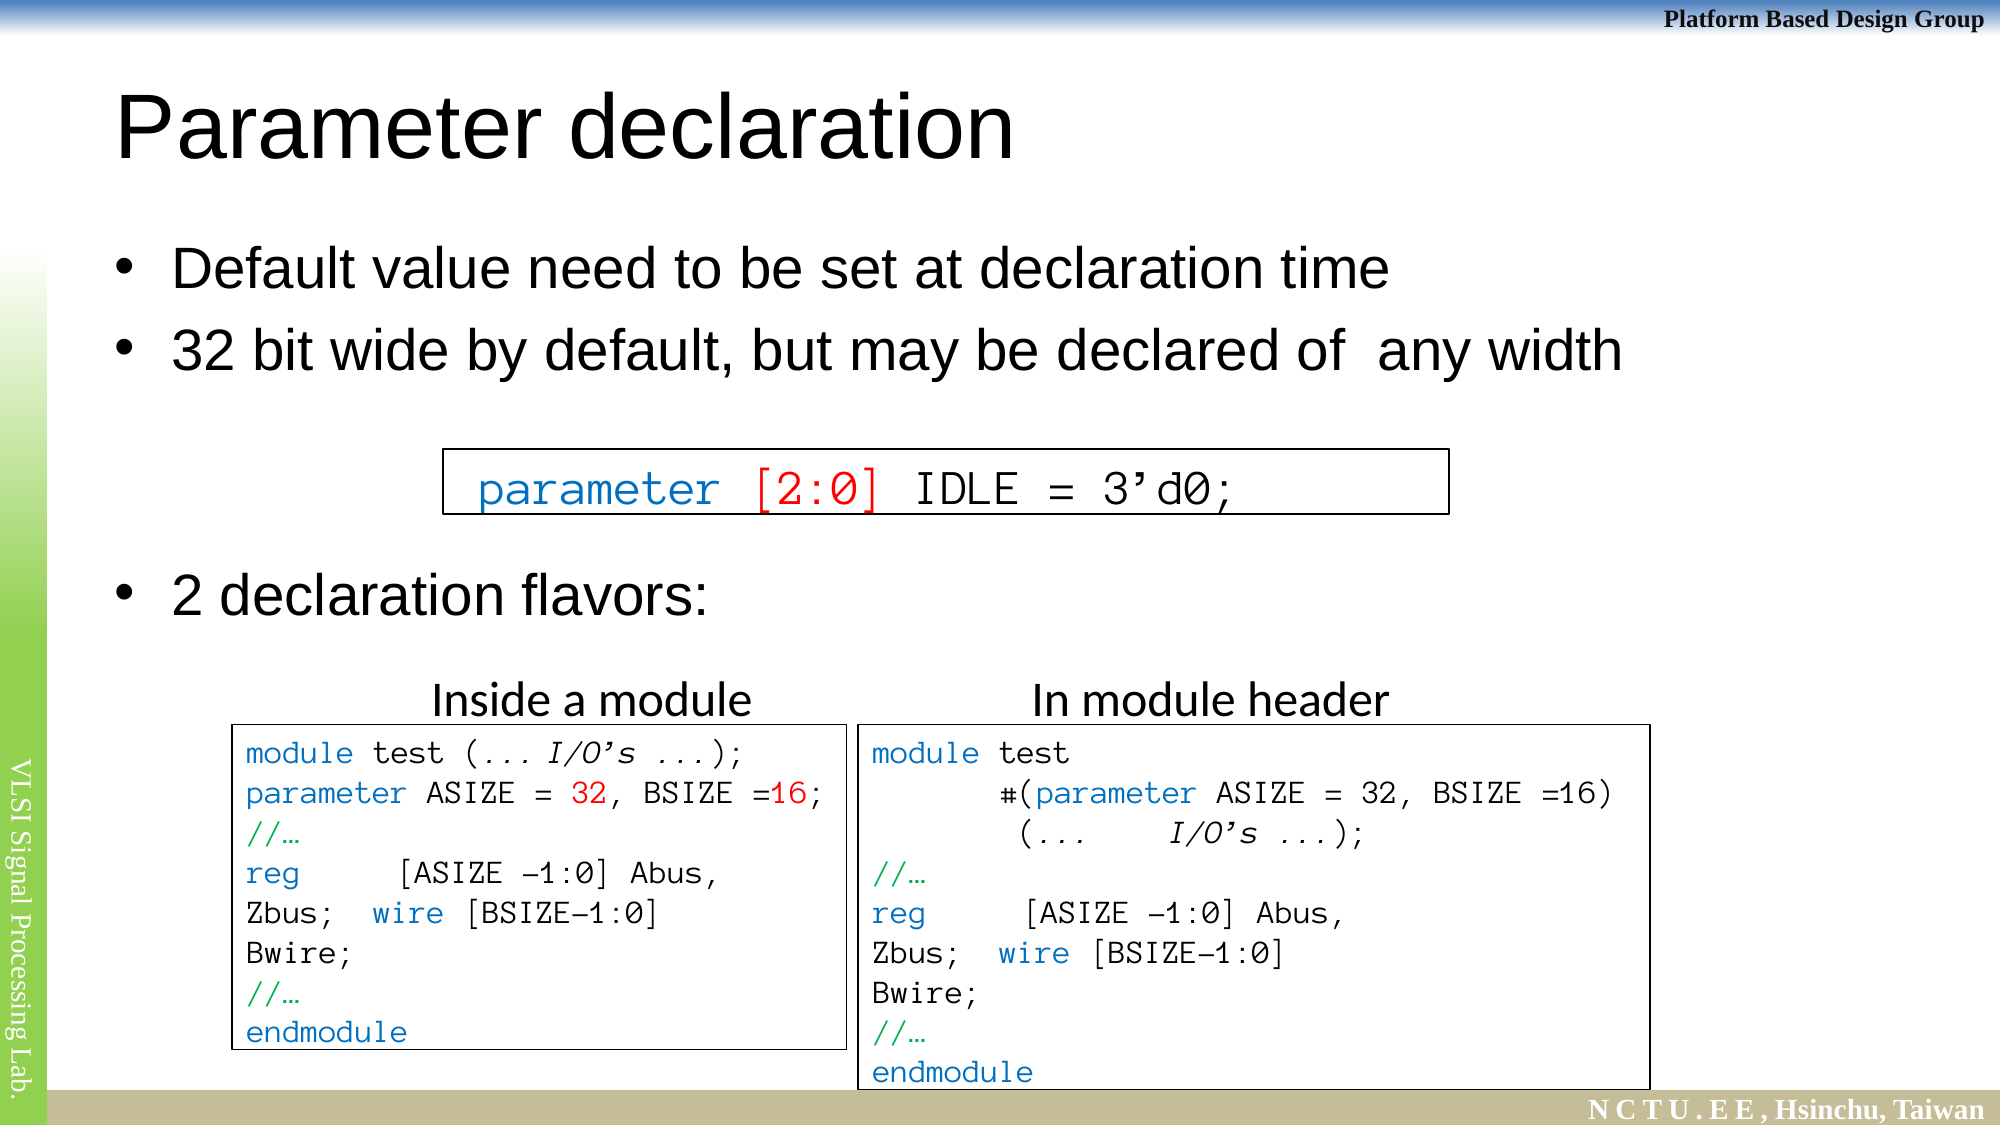

# Parameter declaration
Default value need to be set at declaration time
32 bit wide by default, but may be declared of  any width

2 declaration flavors:

parameter [2:0] IDLE = 3’d0;
Inside a module
In module header
module test (...	I/O’s ...);  parameter ASIZE = 32, BSIZE =16;
//…
reg	[ASIZE -1:0] Abus, Zbus;  wire [BSIZE-1:0]	Bwire;
//…  endmodule
module test
#(parameter ASIZE = 32, BSIZE =16)
(...	I/O’s ...);
//…
reg	[ASIZE -1:0] Abus, Zbus;  wire [BSIZE-1:0]	Bwire;
//…
endmodule